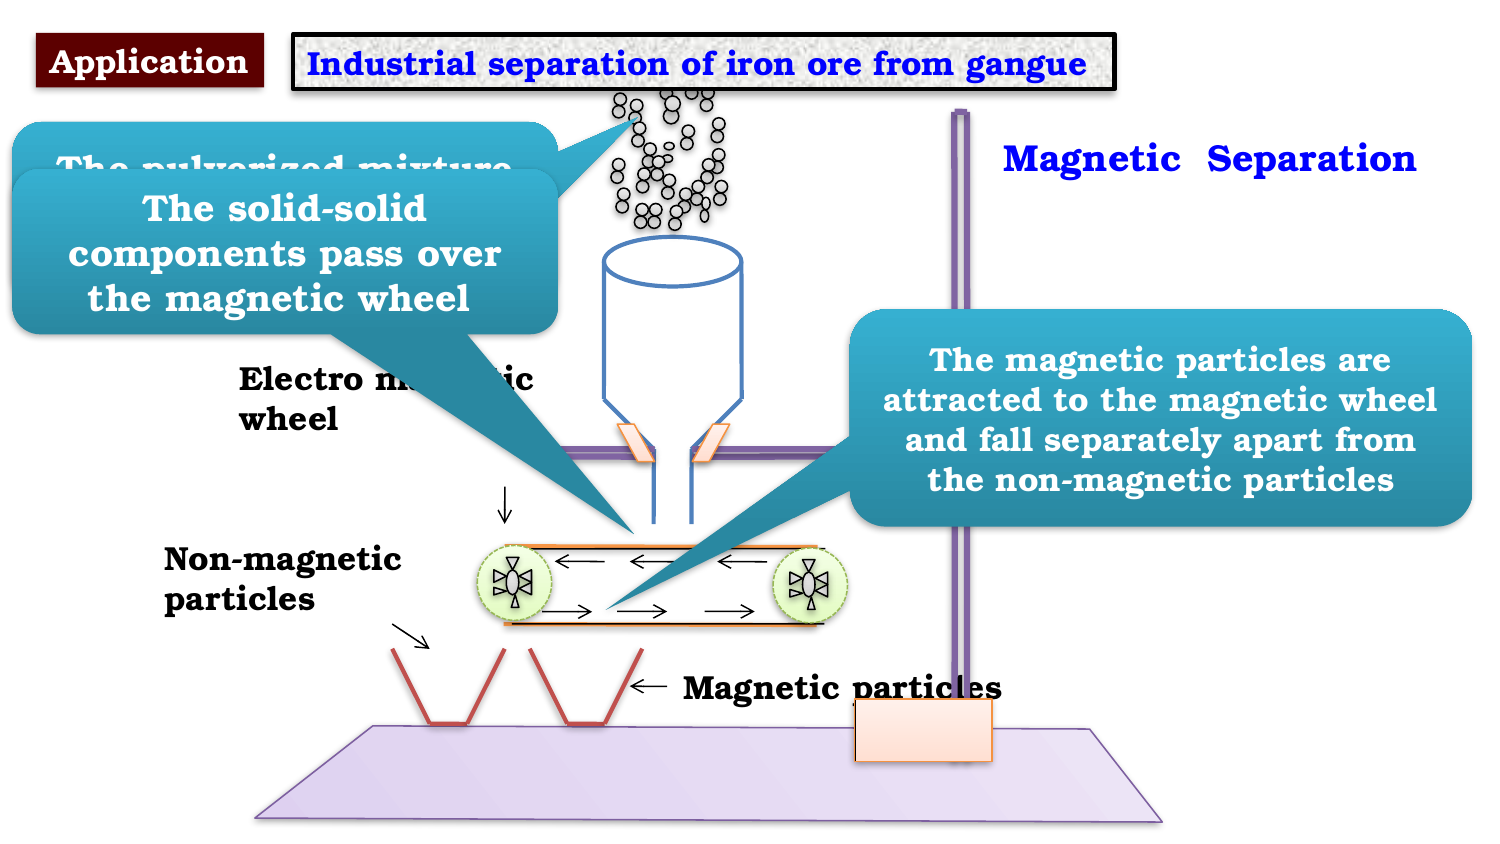

Application
Industrial separation of iron ore from gangue

The pulverized mixture [ore] added through hood onto the conveyor belt

Magnetic  Separation

The solid-solid components pass over the magnetic wheel

The magnetic particles are attracted to the magnetic wheel and fall separately apart from the non-magnetic particles
Electro magnetic wheel

Non-magnetic particles

Magnetic particles